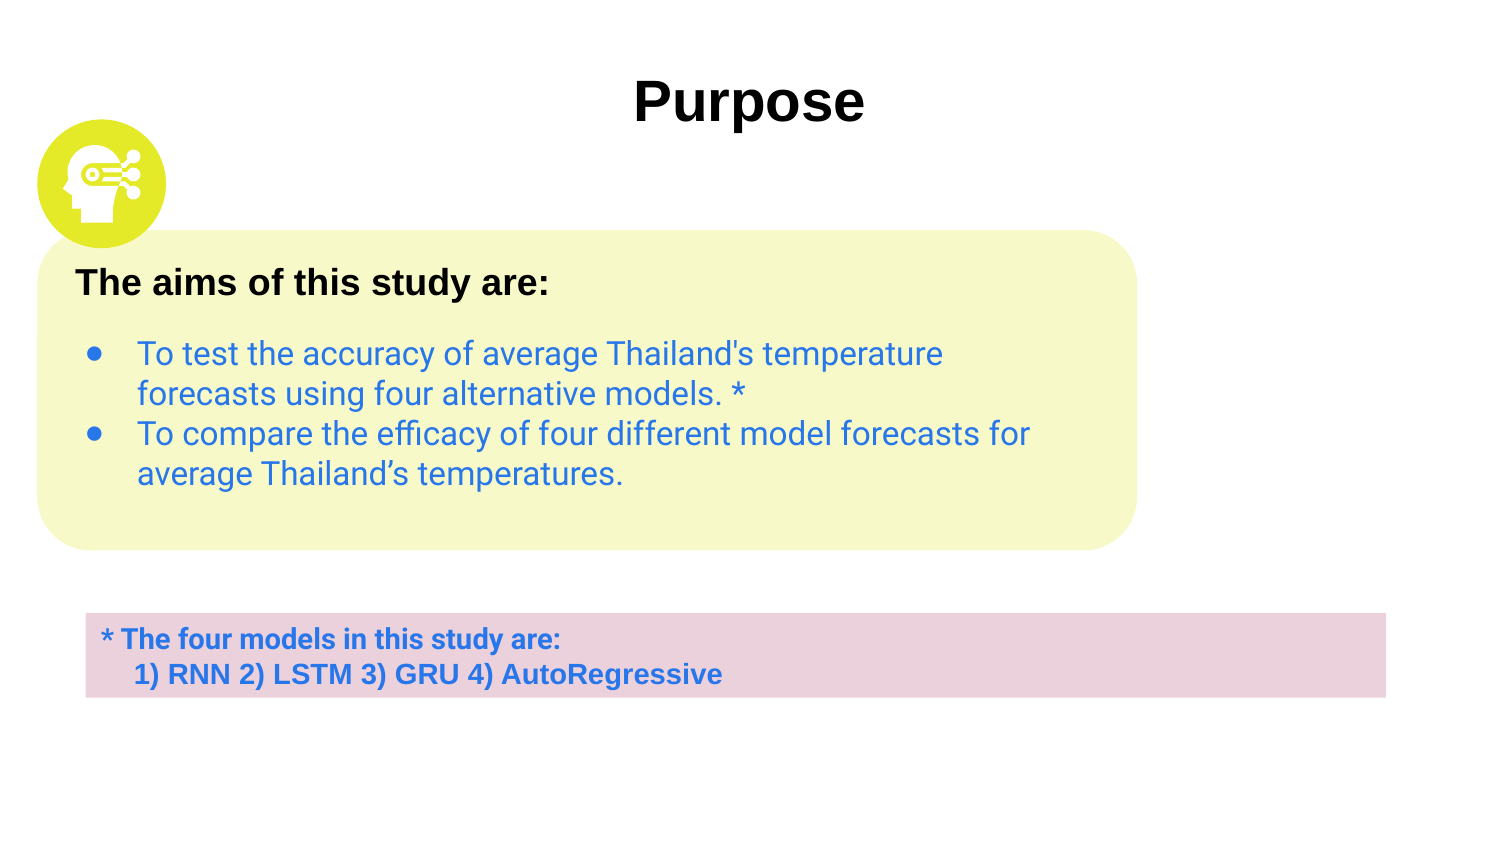

# Purpose

To test the accuracy of average Thailand's temperature forecasts using four alternative models. *
To compare the efficacy of four different model forecasts for average Thailand’s temperatures.
The aims of this study are:
* The four models in this study are:
    1) RNN 2) LSTM 3) GRU 4) AutoRegressive